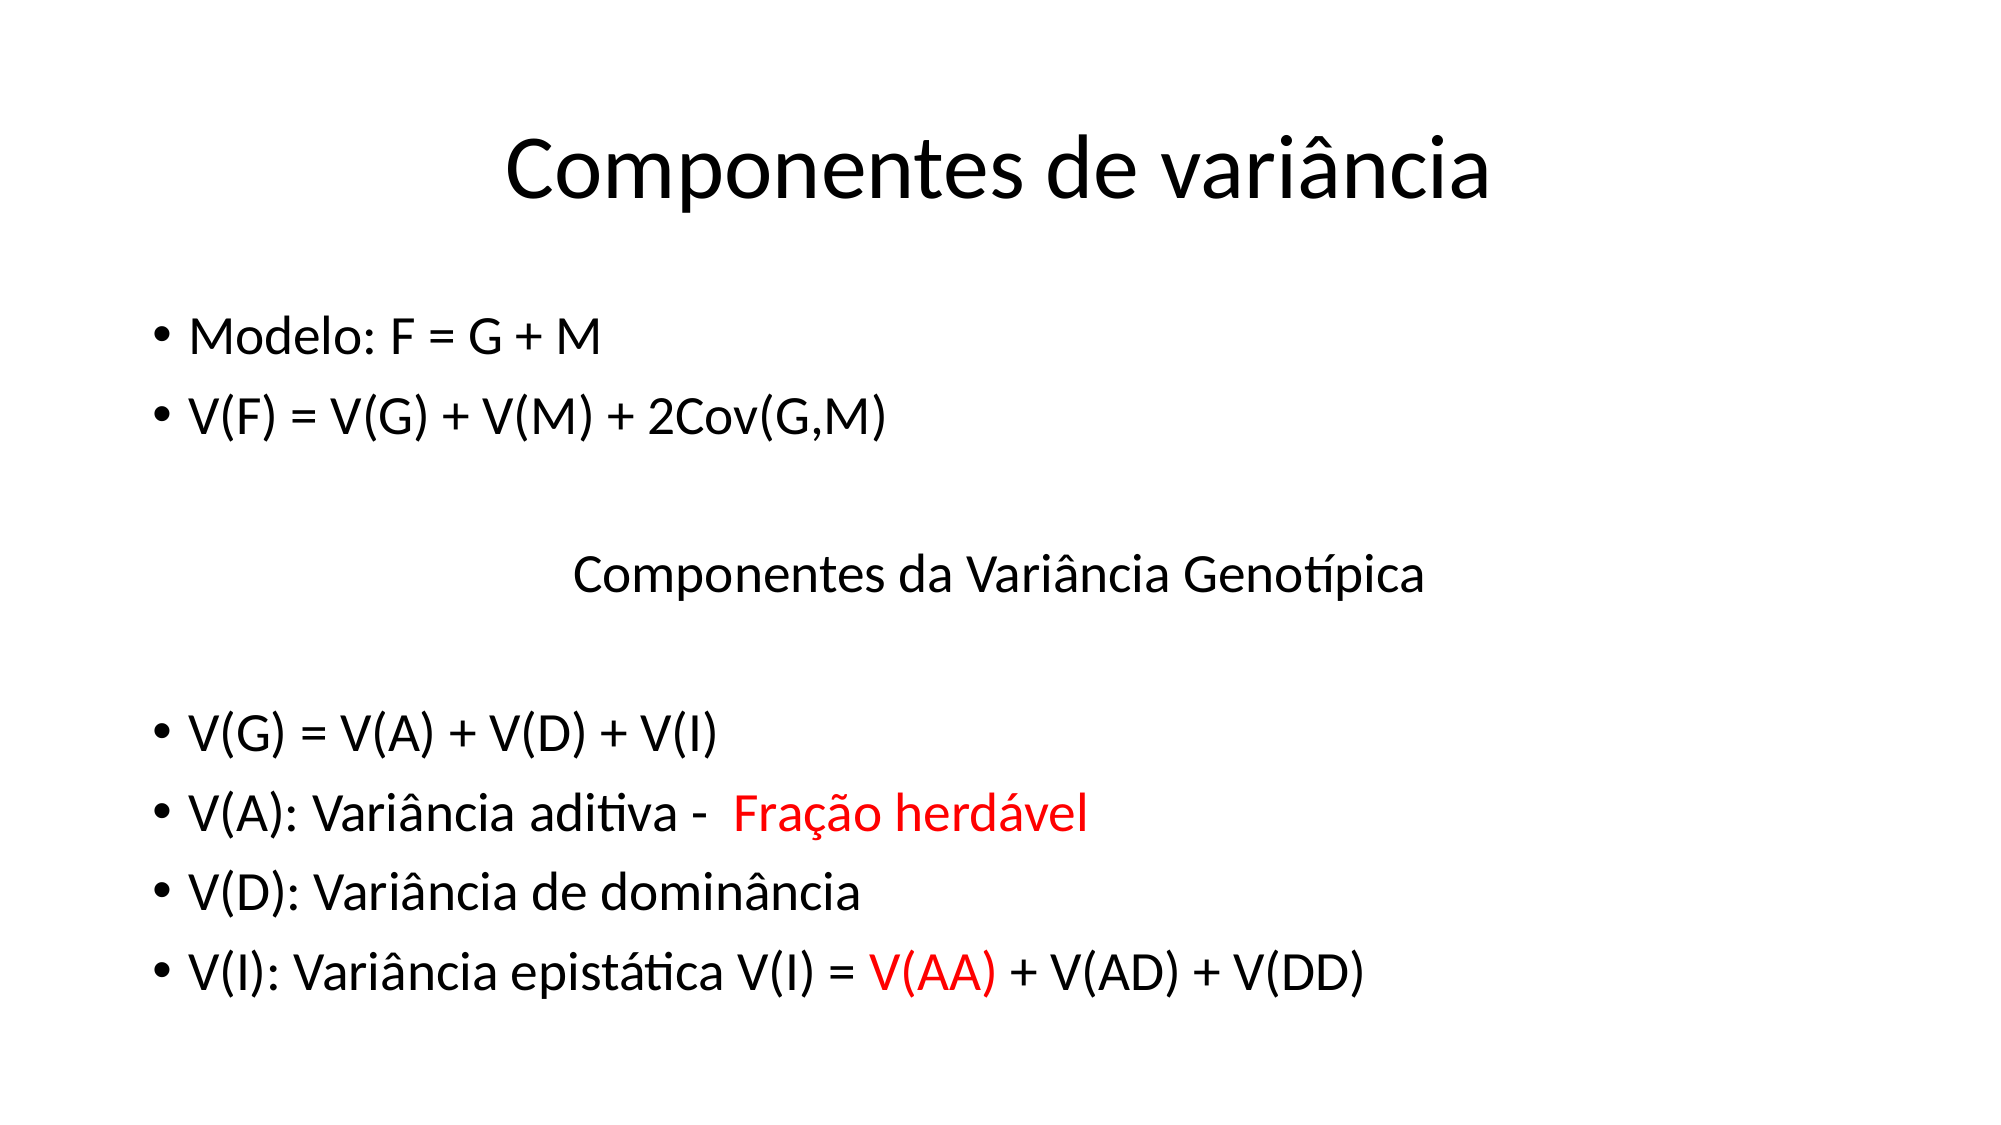

# Componentes de variância
Modelo: F = G + M
V(F) = V(G) + V(M) + 2Cov(G,M)

Componentes da Variância Genotípica

V(G) = V(A) + V(D) + V(I)
V(A): Variância aditiva -  Fração herdável
V(D): Variância de dominância
V(I): Variância epistática V(I) = V(AA) + V(AD) + V(DD)